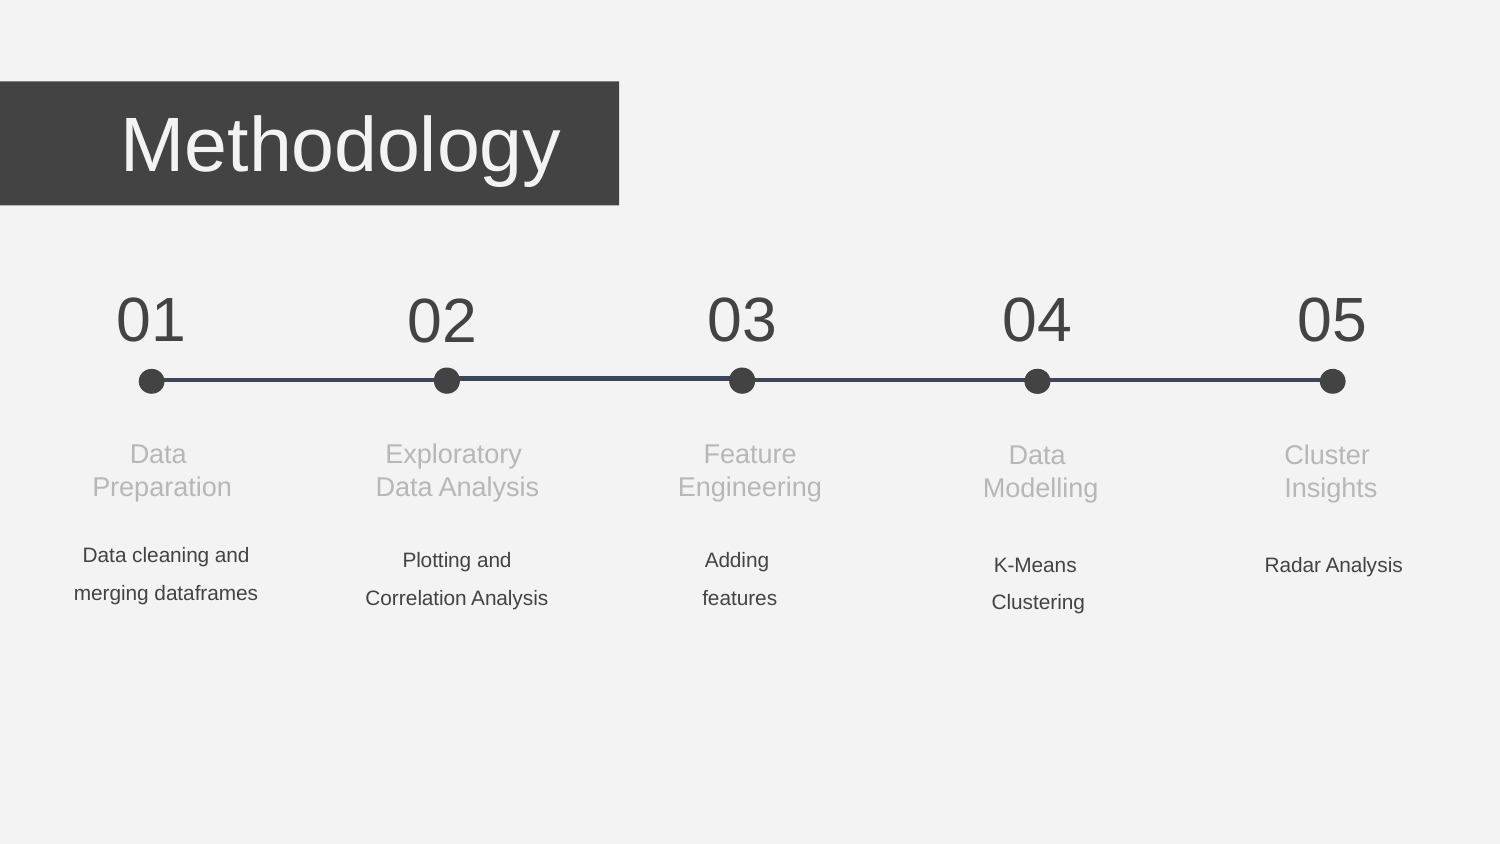

# Methodology

01
03
04
05
02

Feature Engineering
Data
Preparation
Exploratory
Data Analysis
Data
Modelling
Cluster
Insights
Data cleaning and merging dataframes
Plotting and Correlation Analysis
Adding
features
K-Means
Clustering
Radar Analysis